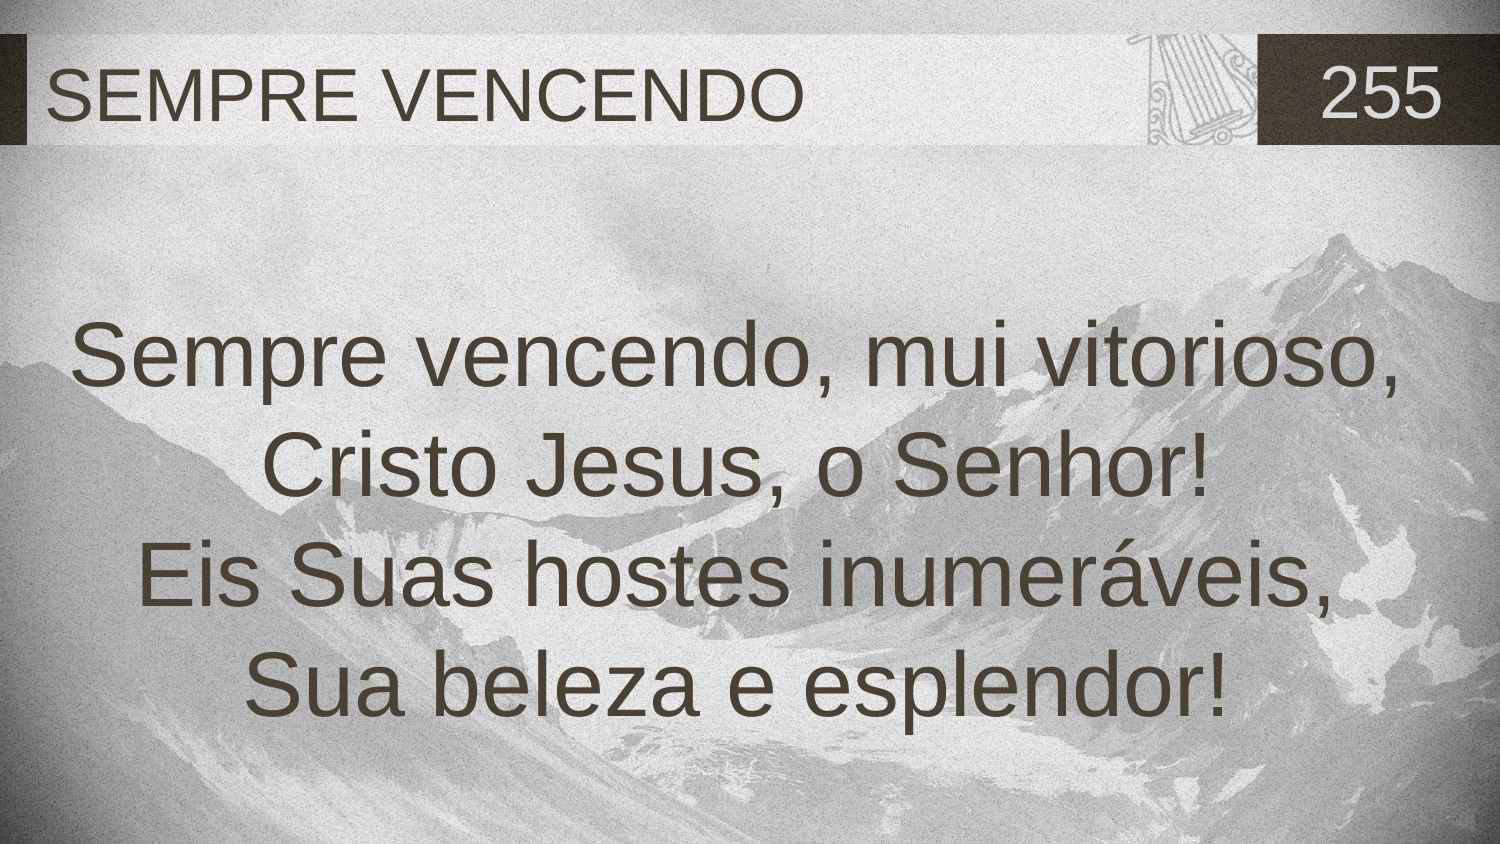

# SEMPRE VENCENDO
255
Sempre vencendo, mui vitorioso,
Cristo Jesus, o Senhor!
Eis Suas hostes inumeráveis,
Sua beleza e esplendor!